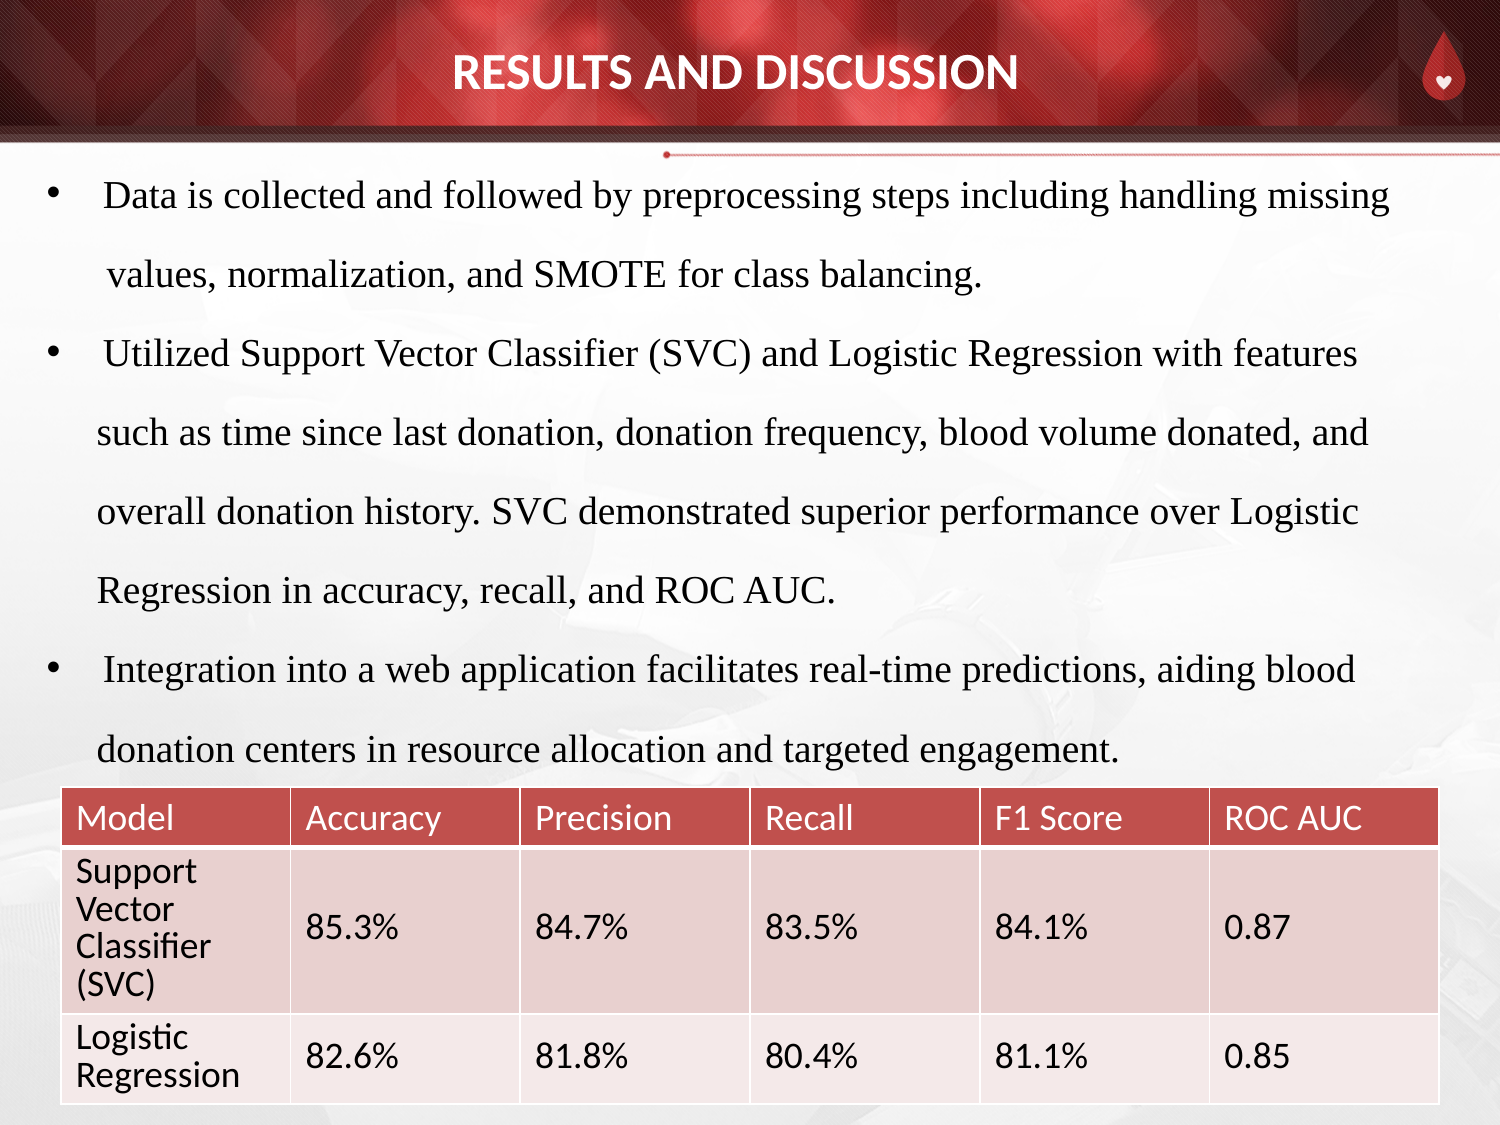

# RESULTS AND DISCUSSION
Data is collected and followed by preprocessing steps including handling missing
      values, normalization, and SMOTE for class balancing.
Utilized Support Vector Classifier (SVC) and Logistic Regression with features
     such as time since last donation, donation frequency, blood volume donated, and
     overall donation history. SVC demonstrated superior performance over Logistic
     Regression in accuracy, recall, and ROC AUC.
Integration into a web application facilitates real-time predictions, aiding blood
     donation centers in resource allocation and targeted engagement.

| Model | Accuracy | Precision | Recall | F1 Score | ROC AUC |
| --- | --- | --- | --- | --- | --- |
| Support Vector Classifier (SVC) | 85.3% | 84.7% | 83.5% | 84.1% | 0.87 |
| Logistic Regression | 82.6% | 81.8% | 80.4% | 81.1% | 0.85 |